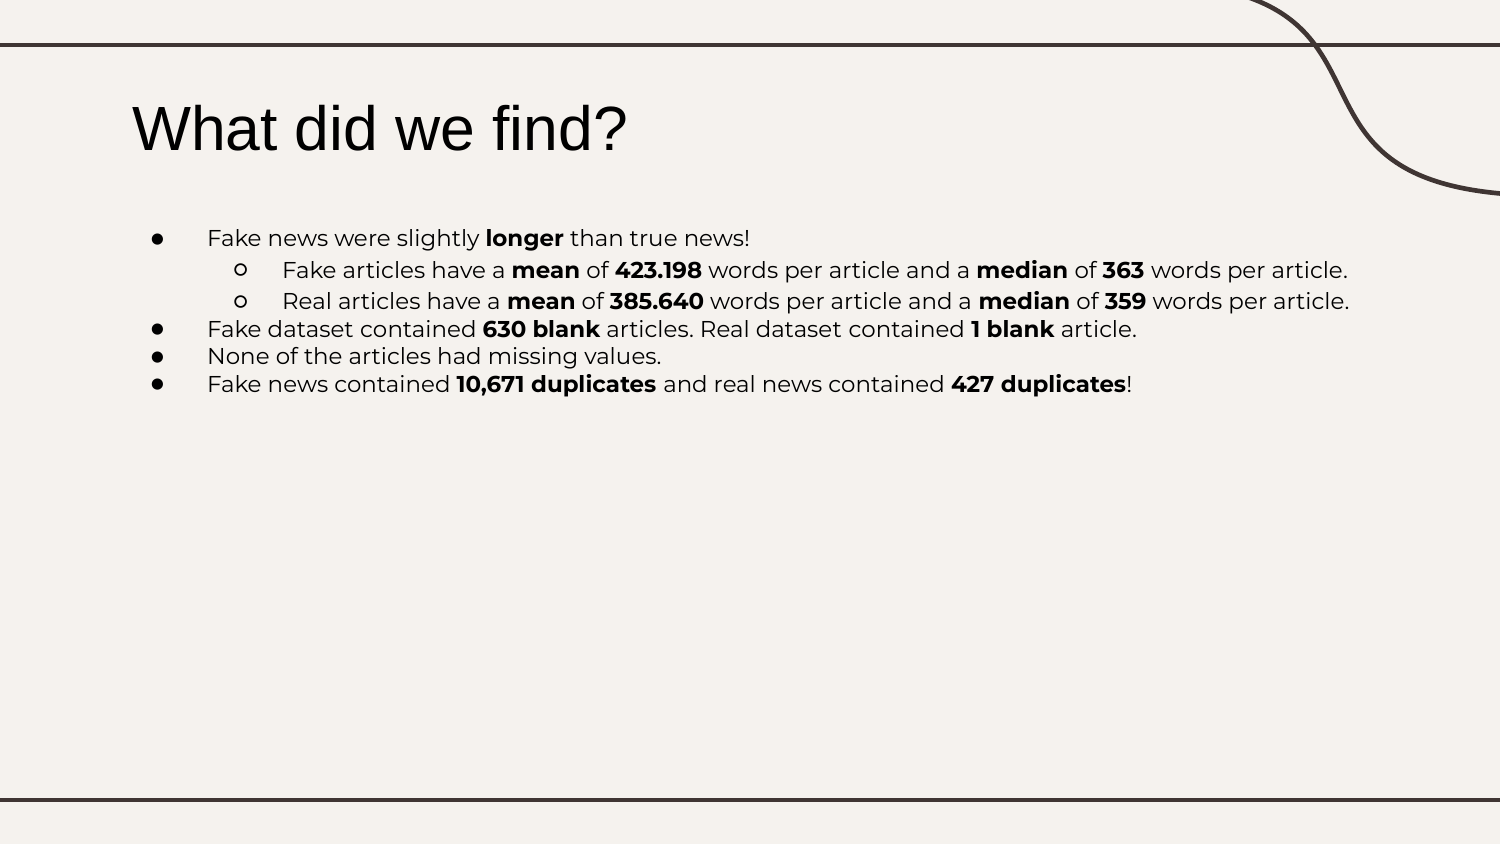

# What did we find?
Fake news were slightly longer than true news!
Fake articles have a mean of 423.198 words per article and a median of 363 words per article.
Real articles have a mean of 385.640 words per article and a median of 359 words per article.
Fake dataset contained 630 blank articles. Real dataset contained 1 blank article.
None of the articles had missing values.
Fake news contained 10,671 duplicates and real news contained 427 duplicates!